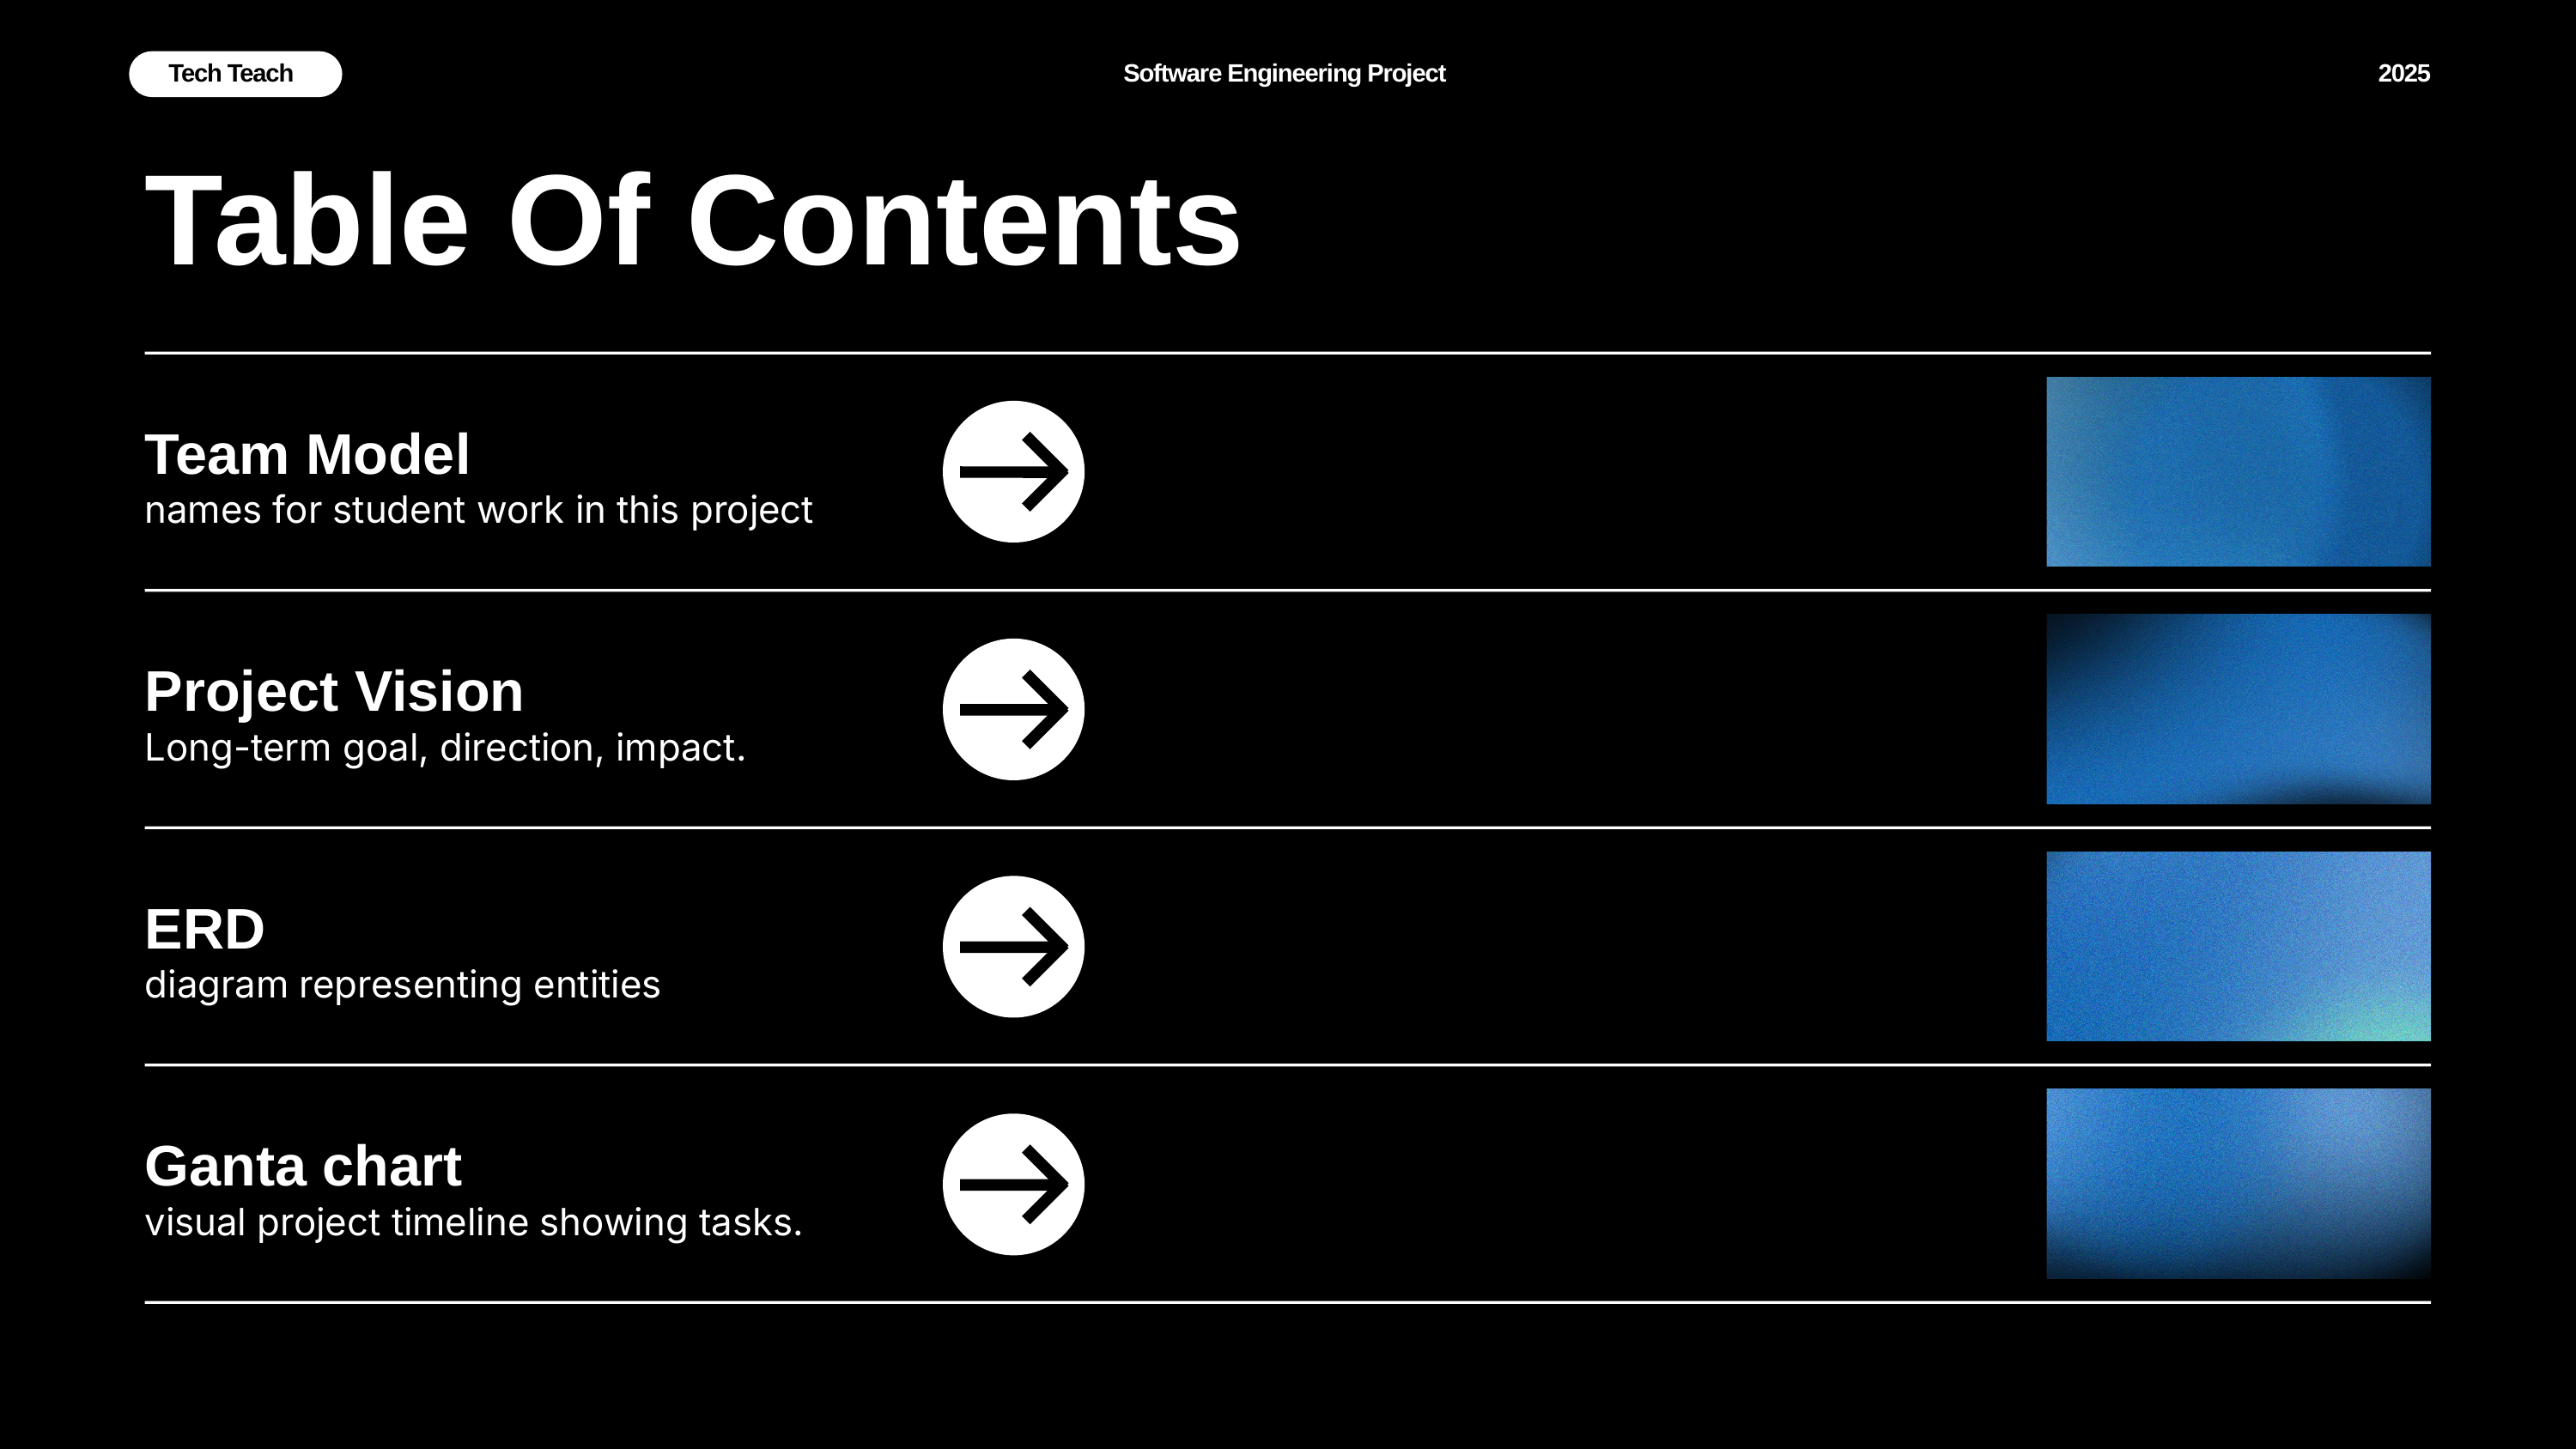

Tech Teach
Software Engineering Project
2025
Table Of Contents

Team Model
names for student work in this project

Project Vision
Long-term goal, direction, impact.

ERD
diagram representing entities

Ganta chart
visual project timeline showing tasks.